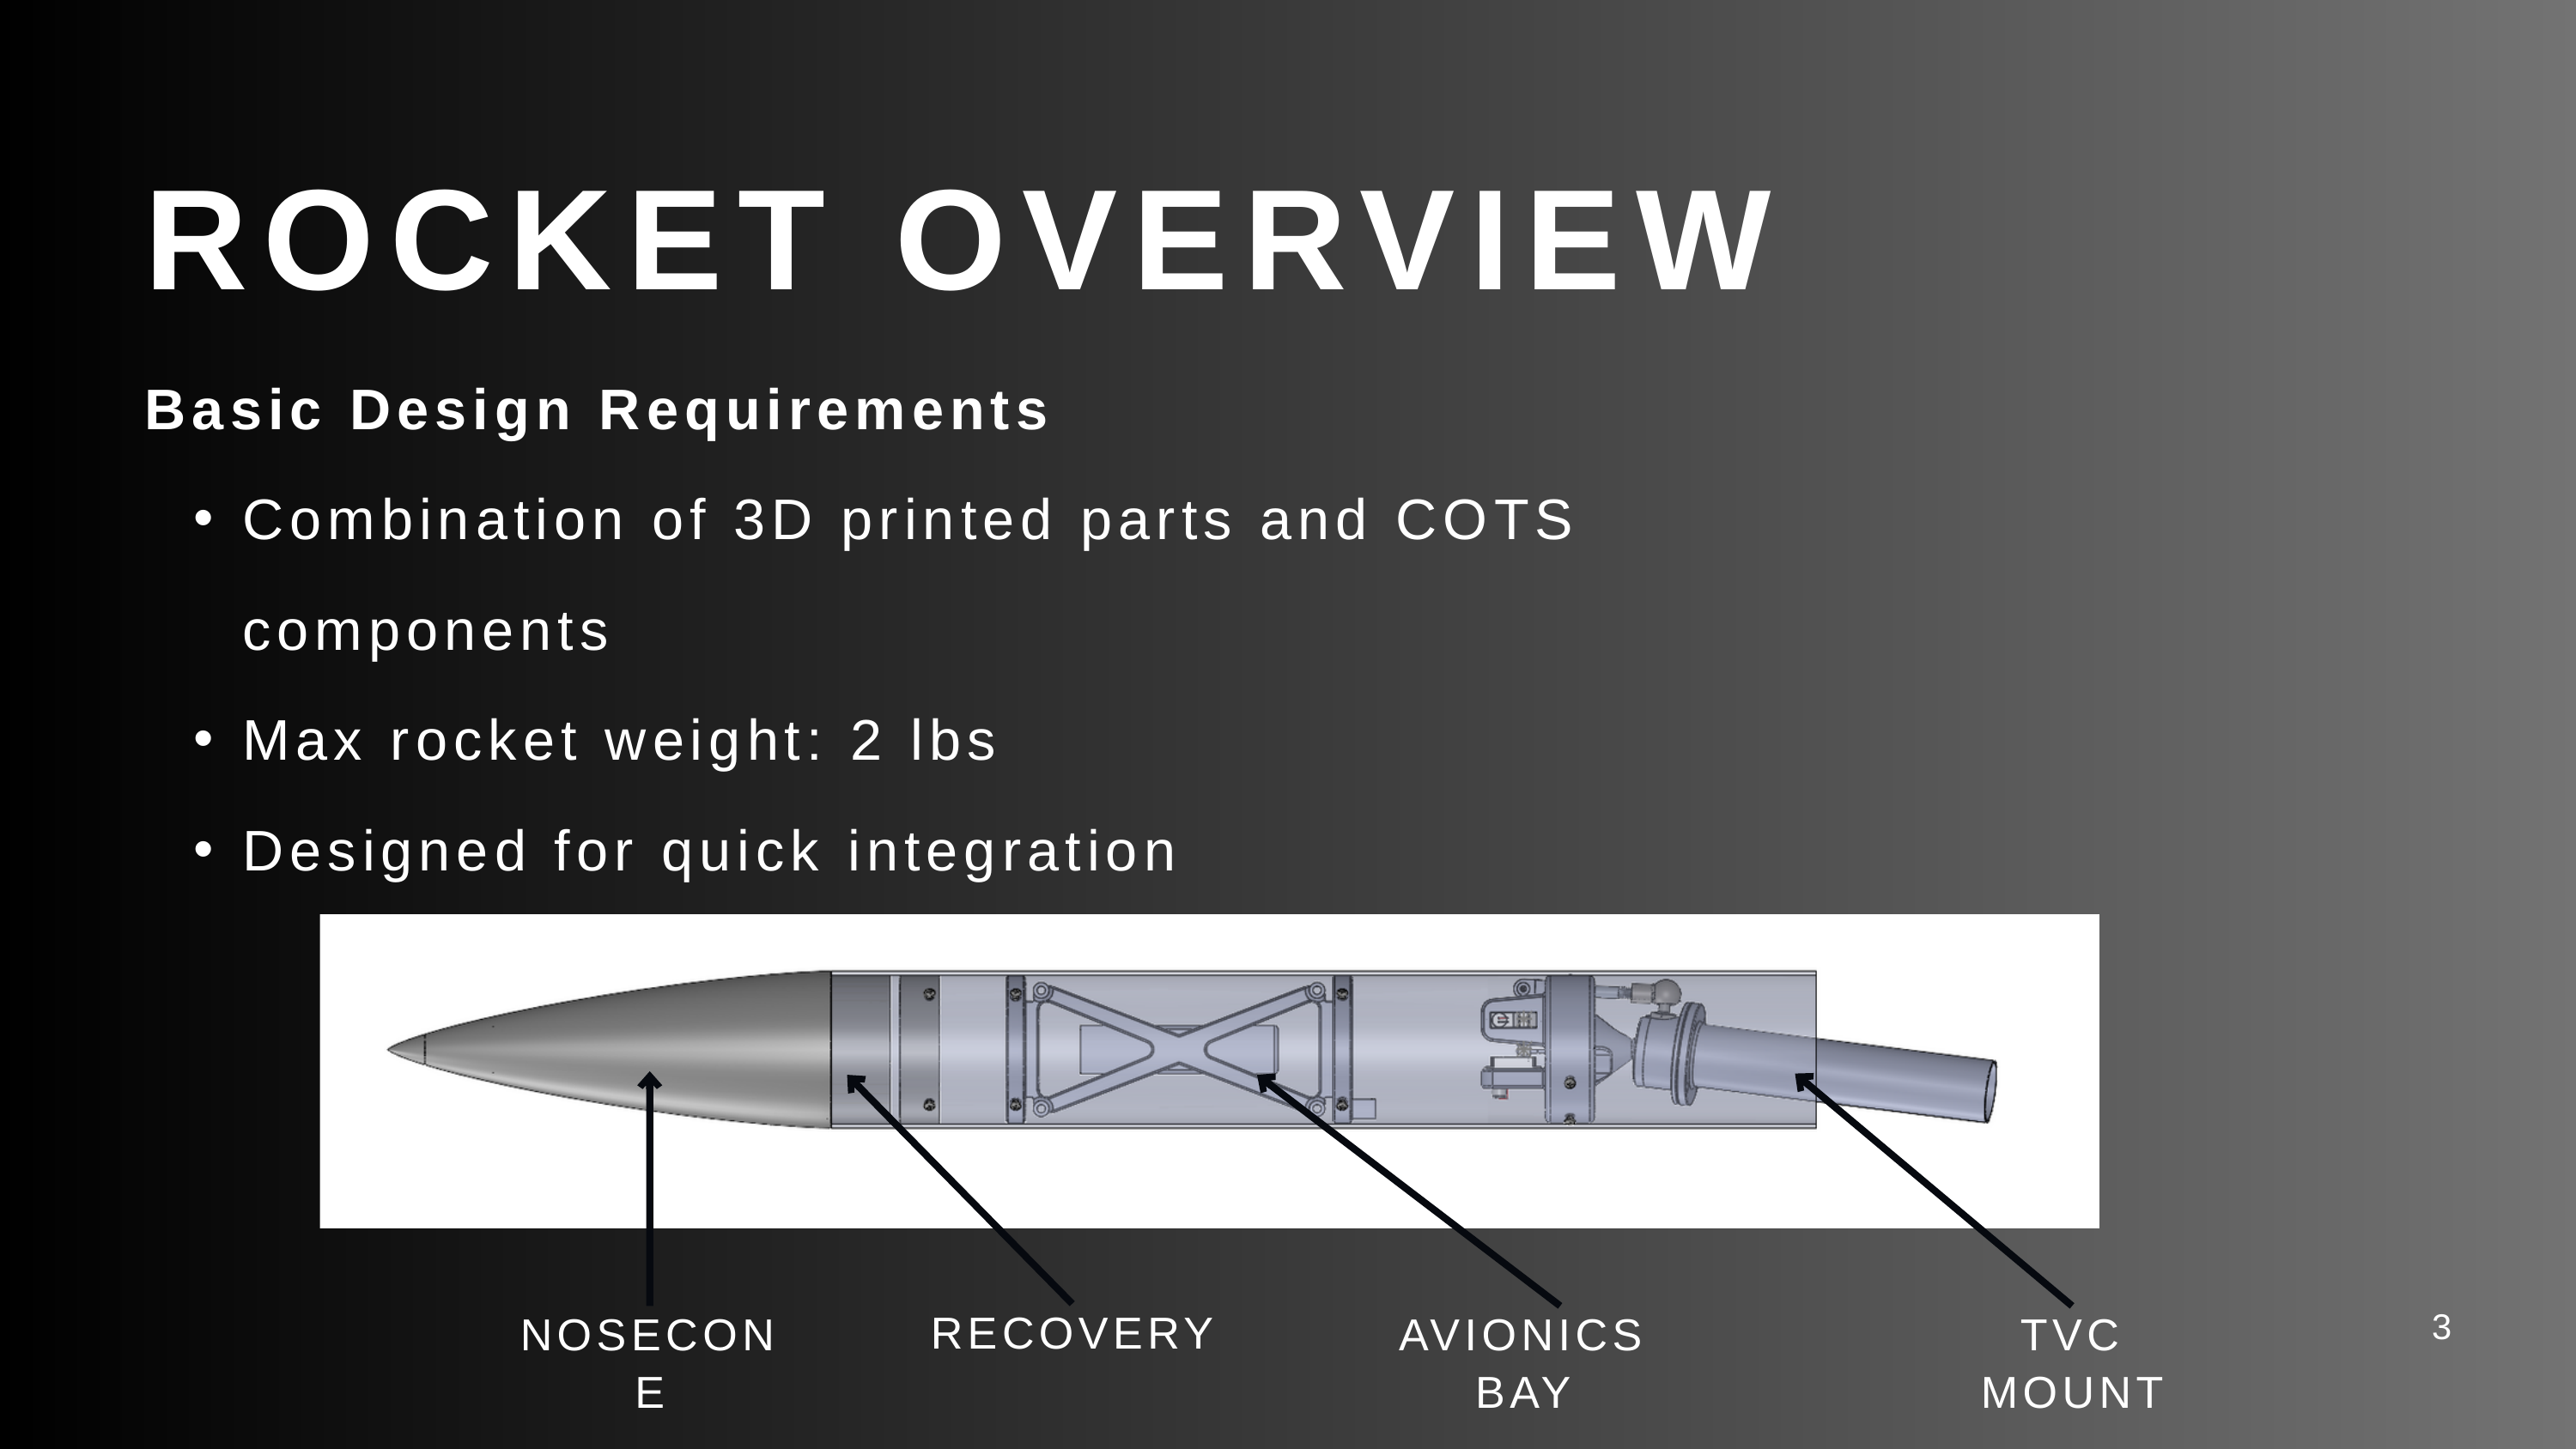

ROCKET OVERVIEW
Basic Design Requirements
Combination of 3D printed parts and COTS components
Max rocket weight: 2 lbs
Designed for quick integration

RECOVERY
NOSECONE
AVIONICS BAY
TVC MOUNT
3